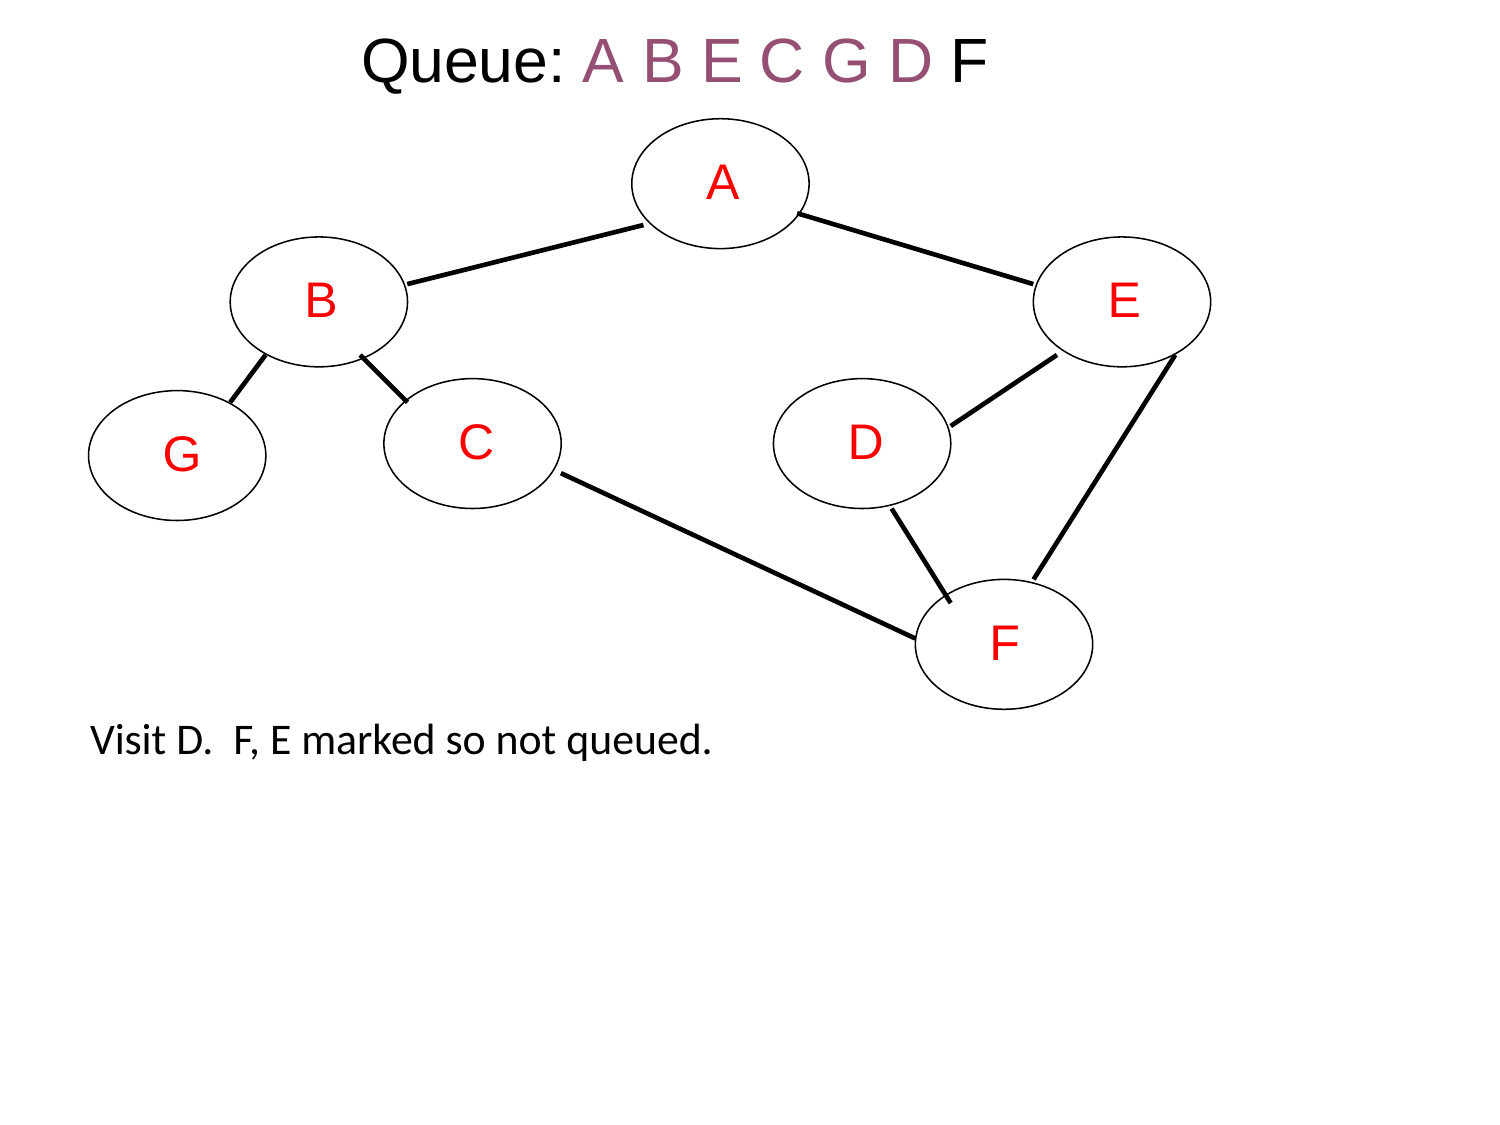

Queue: A B E C G D F

A

B

E

C

D

G

F
Visit D.  F, E marked so not queued.